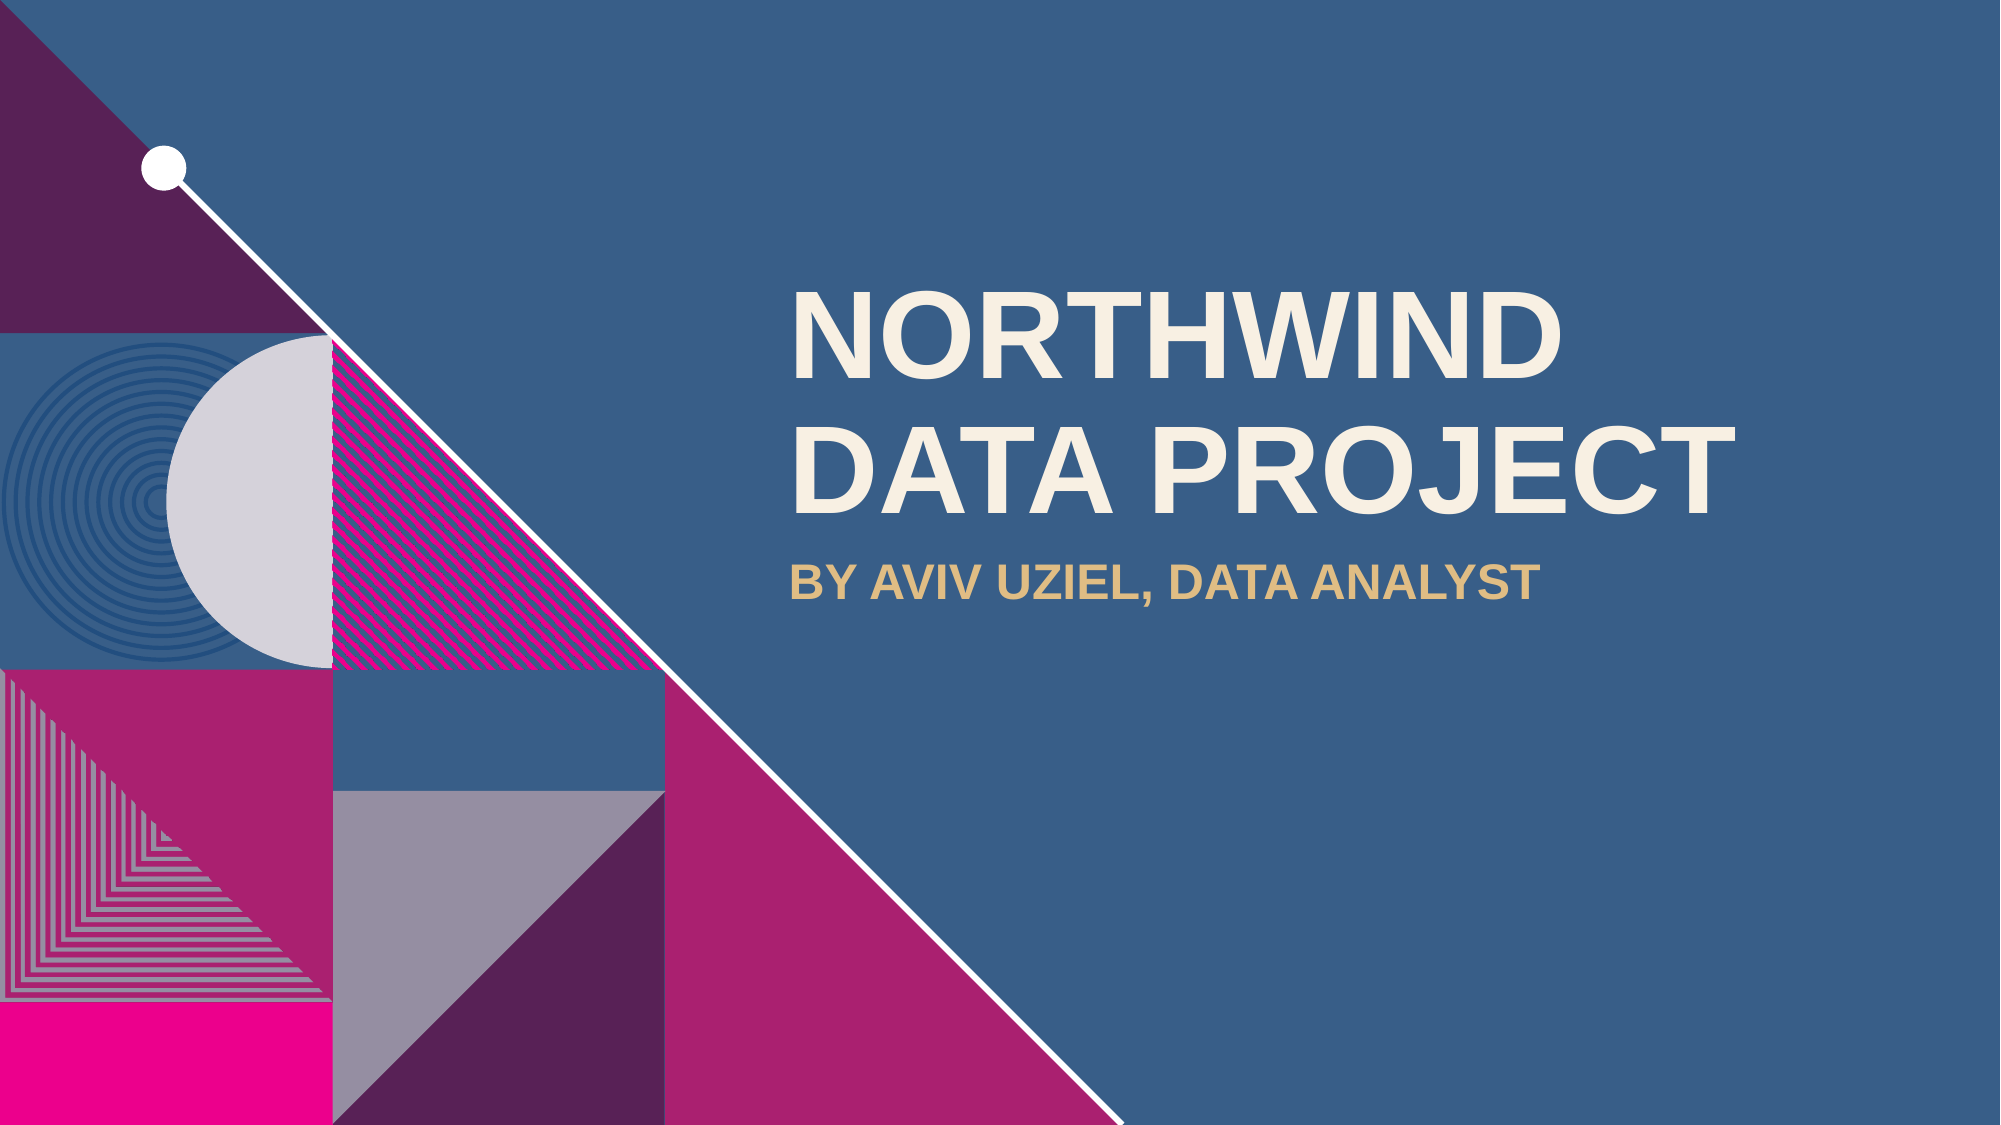

# Northwind Data project
By Aviv Uziel, Data analyst